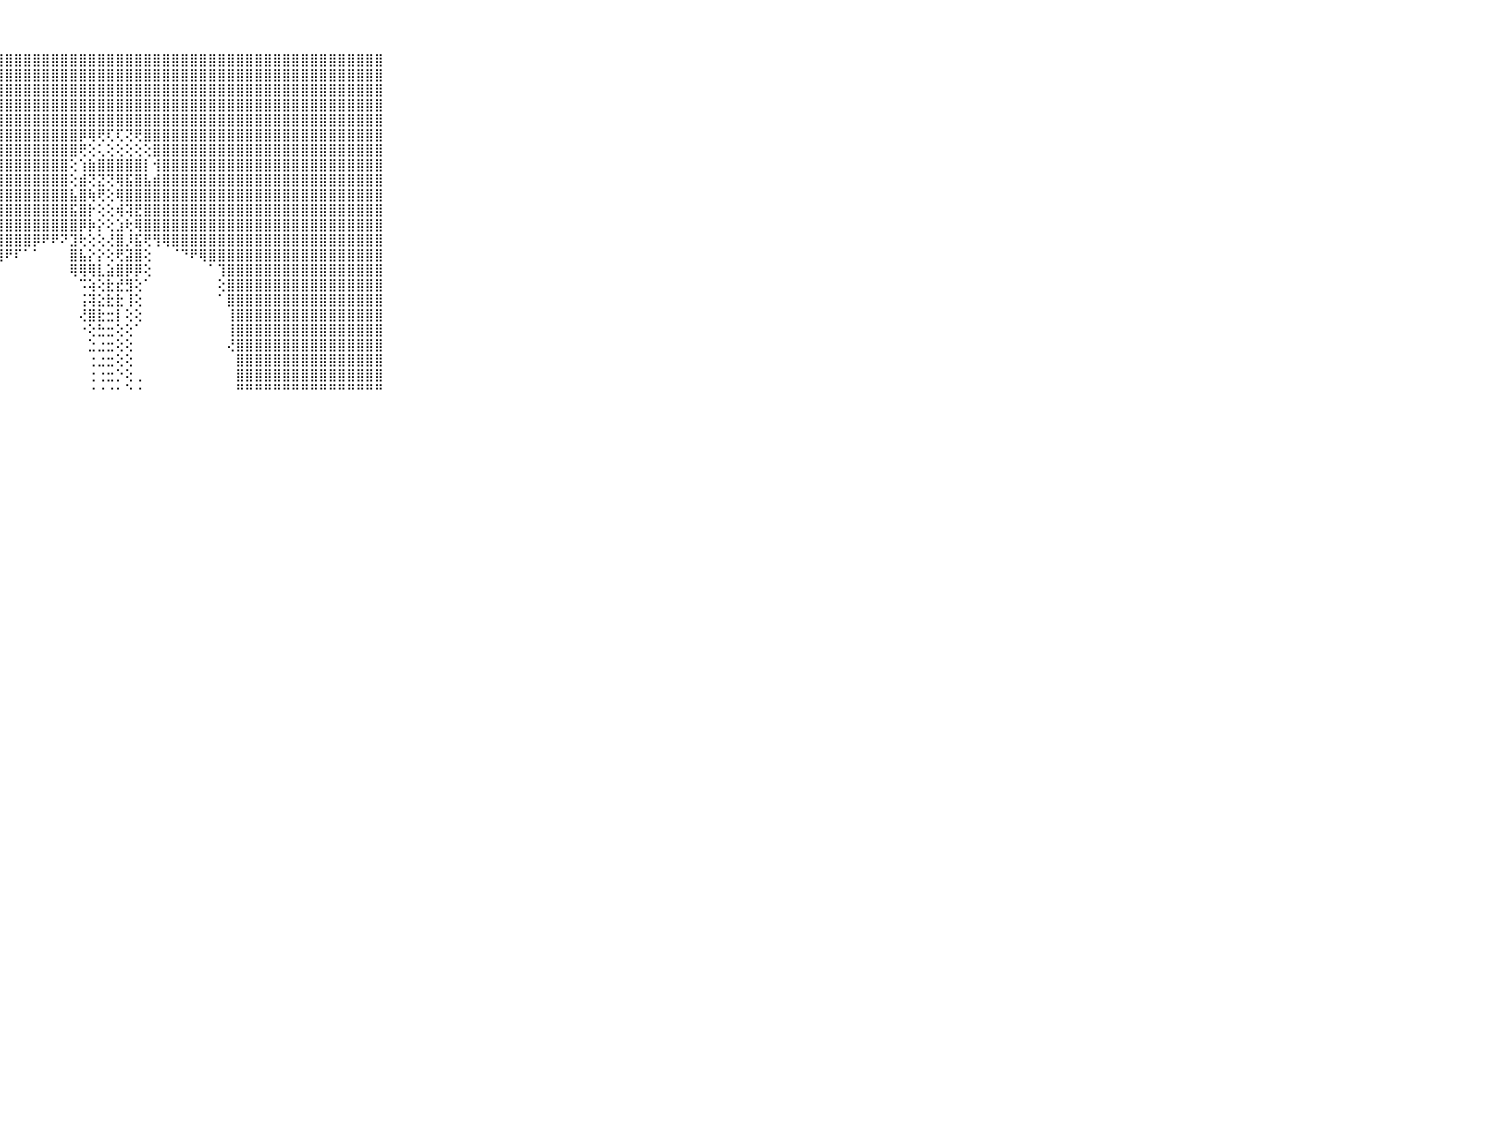

⠀⠀⠀⠀⠀⠀⠀⠀⠀⠀⠀⣿⣿⣿⣿⣿⣿⣿⣿⣿⣿⣿⣿⣿⣿⣿⣿⣿⣿⣿⣿⣿⣿⣿⣿⣿⣿⣿⣿⣿⣿⣿⣿⣿⣿⣿⣿⣿⣿⣿⣿⣿⣿⣿⣿⣿⣿⣿⣿⣿⣿⣿⣿⣿⣿⣿⣿⣿⣿⠀⠀⠀⠀⠀⠀⠀⠀⠀⠀⠀⠀
⠀⠀⠀⠀⠀⠀⠀⠀⠀⠀⠀⣿⣿⣿⣿⣿⣿⣿⣿⣿⣿⣿⣿⣿⣿⣿⣿⣿⣿⣿⣿⣿⣿⣿⣿⣿⣿⣿⣿⣿⣿⣿⣿⣿⣿⣿⣿⣿⣿⣿⣿⣿⣿⣿⣿⣿⣿⣿⣿⣿⣿⣿⣿⣿⣿⣿⣿⣿⣿⠀⠀⠀⠀⠀⠀⠀⠀⠀⠀⠀⠀
⠀⠀⠀⠀⠀⠀⠀⠀⠀⠀⠀⣿⣿⣿⣿⣿⣿⣿⣿⣿⣿⣿⣿⣿⣿⣿⣿⣿⣿⣿⣿⣿⣿⣿⣿⣿⣿⣿⣿⣿⣿⣿⣿⣿⣿⣿⣿⣿⣿⣿⣿⣿⣿⣿⣿⣿⣿⣿⣿⣿⣿⣿⣿⣿⣿⣿⣿⣿⣿⠀⠀⠀⠀⠀⠀⠀⠀⠀⠀⠀⠀
⠀⠀⠀⠀⠀⠀⠀⠀⠀⠀⠀⣿⣿⣿⣿⣿⣿⣿⣿⣿⣿⣿⣿⣿⣿⣿⣿⣿⣿⣿⣿⣿⣿⣿⣿⣿⣿⣿⣿⣿⣿⣿⣿⣿⣿⣿⣿⣿⣿⣿⣿⣿⣿⣿⣿⣿⣿⣿⣿⣿⣿⣿⣿⣿⣿⣿⣿⣿⣿⠀⠀⠀⠀⠀⠀⠀⠀⠀⠀⠀⠀
⠀⠀⠀⠀⠀⠀⠀⠀⠀⠀⠀⣿⣿⣿⣿⣿⣿⣿⣿⣿⣿⣿⣿⣿⣿⣿⣿⣿⣿⣿⣿⣿⣿⣿⣿⣿⣿⣿⣿⣿⣿⣿⣿⣿⣿⣿⣿⣿⣿⣿⣿⣿⣿⣿⣿⣿⣿⣿⣿⣿⣿⣿⣿⣿⣿⣿⣿⣿⣿⠀⠀⠀⠀⠀⠀⠀⠀⠀⠀⠀⠀
⠀⠀⠀⠀⠀⠀⠀⠀⠀⠀⠀⣿⣿⣿⣿⣿⣿⣿⣿⣿⣿⣿⣿⣿⣿⣿⣿⣿⣿⣿⣿⣿⣿⣿⣿⣿⡿⢿⢟⢏⢏⢝⢟⣿⣿⣿⣿⣿⣿⣿⣿⣿⣿⣿⣿⣿⣿⣿⣿⣿⣿⣿⣿⣿⣿⣿⣿⣿⣿⠀⠀⠀⠀⠀⠀⠀⠀⠀⠀⠀⠀
⠀⠀⠀⠀⠀⠀⠀⠀⠀⠀⠀⣿⣿⣿⣿⣿⣿⣿⣿⣿⣿⣿⣿⣿⣿⣿⣿⣿⣿⣿⣿⣿⣿⣿⣿⣿⢟⢕⢅⢕⢕⢕⢕⢕⣿⣿⣿⣿⣿⣿⣿⣿⣿⣿⣿⣿⣿⣿⣿⣿⣿⣿⣿⣿⣿⣿⣿⣿⣿⠀⠀⠀⠀⠀⠀⠀⠀⠀⠀⠀⠀
⠀⠀⠀⠀⠀⠀⠀⠀⠀⠀⠀⣿⣿⣿⣿⣿⣿⣿⣿⣿⣿⣿⣿⣿⣿⣿⣿⣿⣿⣿⣿⣿⣿⣿⣿⢕⢱⣷⣿⣿⣿⣿⣿⡇⢺⣿⣿⣿⣿⣿⣿⣿⣿⣿⣿⣿⣿⣿⣿⣿⣿⣿⣿⣿⣿⣿⣿⣿⣿⠀⠀⠀⠀⠀⠀⠀⠀⠀⠀⠀⠀
⠀⠀⠀⠀⠀⠀⠀⠀⠀⠀⠀⣿⣿⣿⣿⣿⣿⣿⣿⣿⣿⣿⣿⣿⣿⣿⣿⣿⣿⣿⣿⣿⣿⣿⣿⢕⣾⢝⣝⢝⢿⣯⣿⣧⣾⣿⣿⣿⣿⣿⣿⣿⣿⣿⣿⣿⣿⣿⣿⣿⣿⣿⣿⣿⣿⣿⣿⣿⣿⠀⠀⠀⠀⠀⠀⠀⠀⠀⠀⠀⠀
⠀⠀⠀⠀⠀⠀⠀⠀⠀⠀⠀⣿⣿⣿⣿⣿⣿⣿⣿⣿⣿⣿⣿⣿⣿⣿⣿⣿⣿⣿⣿⣿⣿⣿⣿⣧⣿⢷⢟⢕⢿⣿⣿⣿⣿⣿⣿⣿⣿⣿⣿⣿⣿⣿⣿⣿⣿⣿⣿⣿⣿⣿⣿⣿⣿⣿⣿⣿⣿⠀⠀⠀⠀⠀⠀⠀⠀⠀⠀⠀⠀
⠀⠀⠀⠀⠀⠀⠀⠀⠀⠀⠀⣿⣿⣿⣿⣿⣿⣿⣿⣿⣿⣿⣿⣿⣿⣿⣿⣿⣿⣿⣿⣿⣿⣿⣿⣯⣿⡗⢕⢕⢾⢽⣟⣿⣿⣿⣿⣿⣿⣿⣿⣿⣿⣿⣿⣿⣿⣿⣿⣿⣿⣿⣿⣿⣿⣿⣿⣿⣿⠀⠀⠀⠀⠀⠀⠀⠀⠀⠀⠀⠀
⠀⠀⠀⠀⠀⠀⠀⠀⠀⠀⠀⣿⣿⣿⣿⣿⣿⣿⣿⣿⣿⣿⣿⣿⣿⣿⣿⣿⣿⣿⣿⣿⣿⣿⣿⣿⡿⡷⡕⢕⣱⢗⢿⣿⣿⣿⣿⣿⣿⣿⣿⣿⣿⣿⣿⣿⣿⣿⣿⣿⣿⣿⣿⣿⣿⣿⣿⣿⣿⠀⠀⠀⠀⠀⠀⠀⠀⠀⠀⠀⠀
⠀⠀⠀⠀⠀⠀⠀⠀⠀⠀⠀⣿⣿⣿⣿⣿⣿⣿⣿⣿⣿⣿⣿⣿⣿⣿⣿⣿⣿⣿⣿⡿⠟⠟⠝⣹⢗⢕⢕⢜⣿⡸⣯⢟⢻⢿⣿⣿⣿⣿⣿⣿⣿⣿⣿⣿⣿⣿⣿⣿⣿⣿⣿⣿⣿⣿⣿⣿⣿⠀⠀⠀⠀⠀⠀⠀⠀⠀⠀⠀⠀
⠀⠀⠀⠀⠀⠀⠀⠀⠀⠀⠀⣿⣿⣿⣿⣿⣿⣿⣿⣿⣿⣿⣿⣿⣿⣿⣿⢿⠟⠏⠁⠁⠀⠀⠀⣿⣧⡕⡕⢕⢟⣽⣿⢕⠀⠀⠈⠙⠟⢿⣿⣿⣿⣿⣿⣿⣿⣿⣿⣿⣿⣿⣿⣿⣿⣿⣿⣿⣿⠀⠀⠀⠀⠀⠀⠀⠀⠀⠀⠀⠀
⠀⠀⠀⠀⠀⠀⠀⠀⠀⠀⠀⣿⣿⣿⣿⣿⣿⣿⣿⣿⣿⣿⣿⣿⣿⣿⢕⠀⠀⠀⠀⠀⠀⠀⠀⢿⢿⢿⣇⣵⣿⡿⡿⢕⠀⠀⠀⠀⠀⠀⠁⢹⣿⣿⣿⣿⣿⣿⣿⣿⣿⣿⣿⣿⣿⣿⣿⣿⣿⠀⠀⠀⠀⠀⠀⠀⠀⠀⠀⠀⠀
⠀⠀⠀⠀⠀⠀⠀⠀⠀⠀⠀⣿⣿⣿⣿⣿⣿⣿⣿⣿⣿⣿⣿⣿⣿⣿⠀⠀⠀⠀⠀⠀⠀⠀⠀⠀⠩⢵⢕⣗⣞⣻⢕⠁⠀⠀⠀⠀⠀⠀⠀⢕⣿⣿⣿⣿⣿⣿⣿⣿⣿⣿⣿⣿⣿⣿⣿⣿⣿⠀⠀⠀⠀⠀⠀⠀⠀⠀⠀⠀⠀
⠀⠀⠀⠀⠀⠀⠀⠀⠀⠀⠀⣿⣿⣿⣿⣿⣿⣿⣿⣿⣿⣿⣿⣿⣿⡇⠀⠀⠀⠀⠀⠀⠀⠀⠀⠀⢨⢽⣕⣗⣗⢸⢕⠀⠀⠀⠀⠀⠀⠀⠀⠁⣿⣿⣿⣿⣿⣿⣿⣿⣿⣿⣿⣿⣿⣿⣿⣿⣿⠀⠀⠀⠀⠀⠀⠀⠀⠀⠀⠀⠀
⠀⠀⠀⠀⠀⠀⠀⠀⠀⠀⠀⣿⣿⣿⣿⣿⣿⣿⣿⣿⣿⣿⣿⣿⣿⡇⠀⠀⠀⠀⠀⠀⠀⠀⠀⠀⢜⣿⣗⣒⡇⢕⢕⠀⠀⠀⠀⠀⠀⠀⠀⠀⢸⣿⣿⣿⣿⣿⣿⣿⣿⣿⣿⣿⣿⣿⣿⣿⣿⠀⠀⠀⠀⠀⠀⠀⠀⠀⠀⠀⠀
⠀⠀⠀⠀⠀⠀⠀⠀⠀⠀⠀⣿⣿⣿⣿⣿⣿⣿⣿⣿⣿⣿⣿⣿⣿⠑⠀⠀⠀⠀⠀⠀⠀⠀⠀⠀⠐⢕⣓⣒⢕⢕⠁⠀⠀⠀⠀⠀⠀⠀⠀⠀⢸⣿⣿⣿⣿⣿⣿⣿⣿⣿⣿⣿⣿⣿⣿⣿⣿⠀⠀⠀⠀⠀⠀⠀⠀⠀⠀⠀⠀
⠀⠀⠀⠀⠀⠀⠀⠀⠀⠀⠀⣿⣿⣿⣿⣿⣿⣿⣿⣿⣿⣿⣿⣿⡟⠀⠀⠀⠀⠀⠀⠀⠀⠀⠀⠀⠀⣑⣐⣒⢕⢕⠀⠀⠀⠀⠀⠀⠀⠀⠀⠀⢜⣿⣿⣿⣿⣿⣿⣿⣿⣿⣿⣿⣿⣿⣿⣿⣿⠀⠀⠀⠀⠀⠀⠀⠀⠀⠀⠀⠀
⠀⠀⠀⠀⠀⠀⠀⠀⠀⠀⠀⣿⣿⣿⣿⣿⣿⣿⣿⣿⣿⣿⣿⣿⢇⠀⠀⠀⠀⠀⠀⠀⠀⠀⠀⠀⠀⢐⣐⣒⢕⢕⠀⠀⠀⠀⠀⠀⠀⠀⠀⠀⠀⣿⣿⣿⣿⣿⣿⣿⣿⣿⣿⣿⣿⣿⣿⣿⣿⠀⠀⠀⠀⠀⠀⠀⠀⠀⠀⠀⠀
⠀⠀⠀⠀⠀⠀⠀⠀⠀⠀⠀⣿⣿⣿⣿⣿⣿⣿⣿⣿⣿⣿⣿⡟⠑⠀⠀⠀⠀⠀⠀⠀⠀⠀⠀⠀⠀⢐⢐⣒⡑⢕⢀⠀⠀⠀⠀⠀⠀⠀⠀⠀⠀⣿⣿⣿⣿⣿⣿⣿⣿⣿⣿⣿⣿⣿⣿⣿⣿⠀⠀⠀⠀⠀⠀⠀⠀⠀⠀⠀⠀
⠀⠀⠀⠀⠀⠀⠀⠀⠀⠀⠀⠛⠛⠛⠛⠛⠛⠛⠛⠛⠛⠛⠛⠑⠀⠀⠀⠀⠀⠀⠀⠀⠀⠀⠀⠀⠀⠐⠐⠐⠂⠑⠐⠀⠀⠀⠀⠀⠀⠀⠀⠀⠀⠛⠛⠛⠛⠛⠛⠛⠛⠛⠛⠛⠛⠛⠛⠛⠛⠀⠀⠀⠀⠀⠀⠀⠀⠀⠀⠀⠀